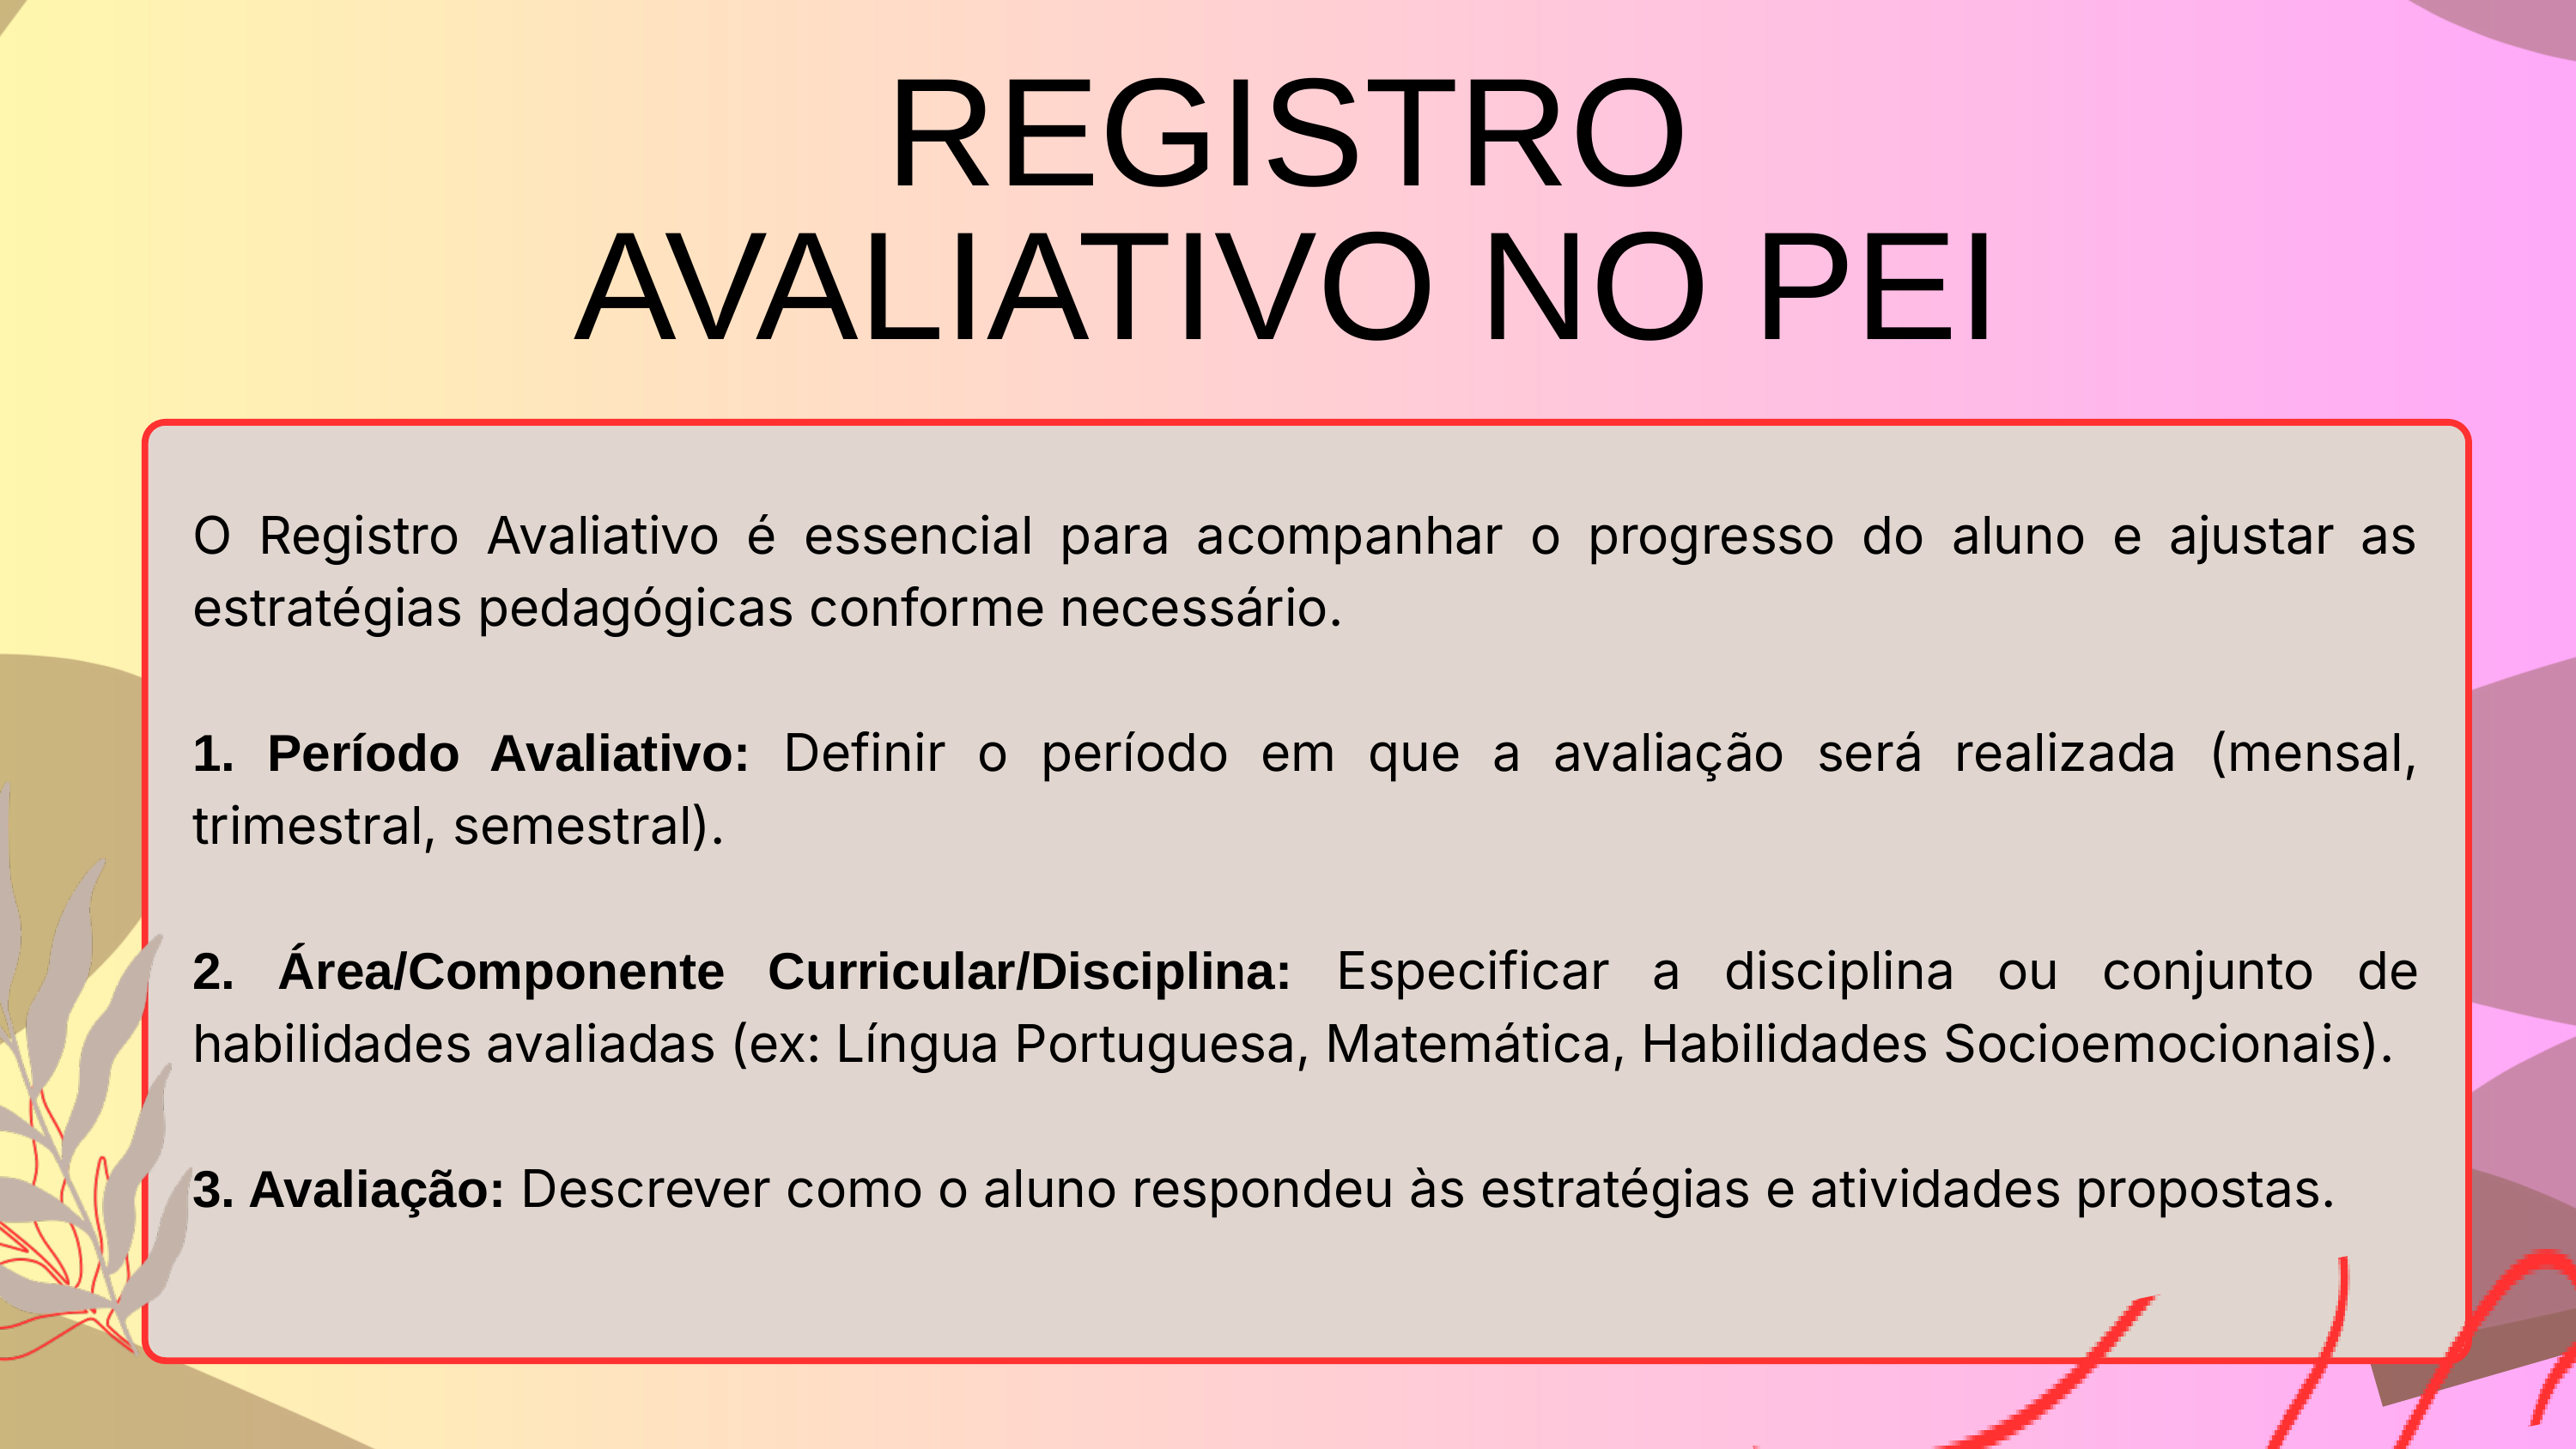

REGISTRO AVALIATIVO NO PEI

O Registro Avaliativo é essencial para acompanhar o progresso do aluno e ajustar as estratégias pedagógicas conforme necessário.

1. Período Avaliativo: Definir o período em que a avaliação será realizada (mensal, trimestral, semestral).

2. Área/Componente Curricular/Disciplina: Especificar a disciplina ou conjunto de habilidades avaliadas (ex: Língua Portuguesa, Matemática, Habilidades Socioemocionais).

3. Avaliação: Descrever como o aluno respondeu às estratégias e atividades propostas.